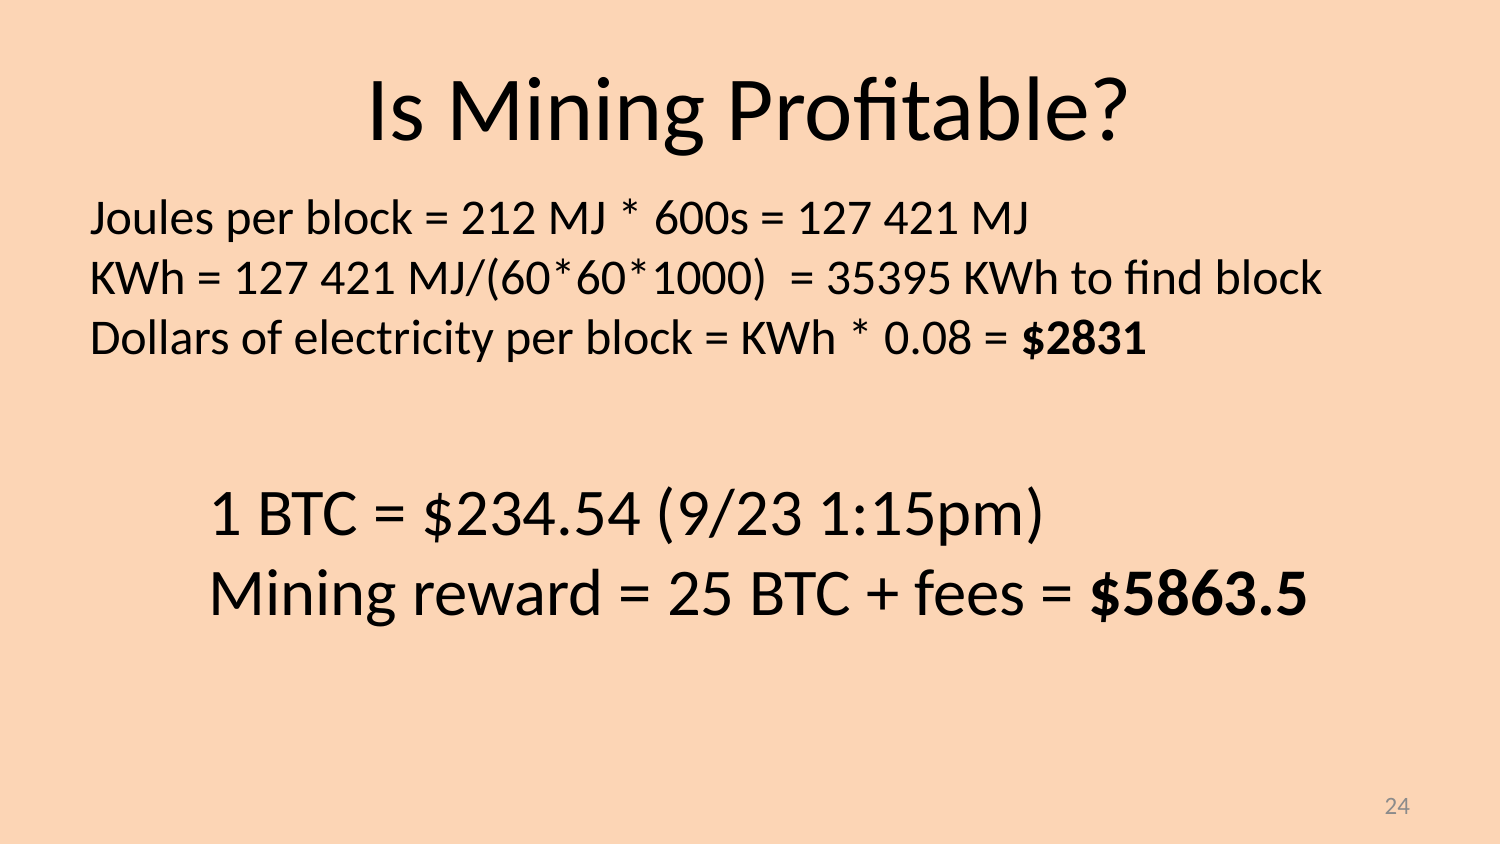

# Is Mining Profitable?
Joules per block = 212 MJ * 600s = 127 421 MJ
KWh = 127 421 MJ/(60*60*1000)  = 35395 KWh to find block
Dollars of electricity per block = KWh * 0.08 = $2831

1 BTC = $234.54 (9/23 1:15pm)
Mining reward = 25 BTC + fees = $5863.5
24